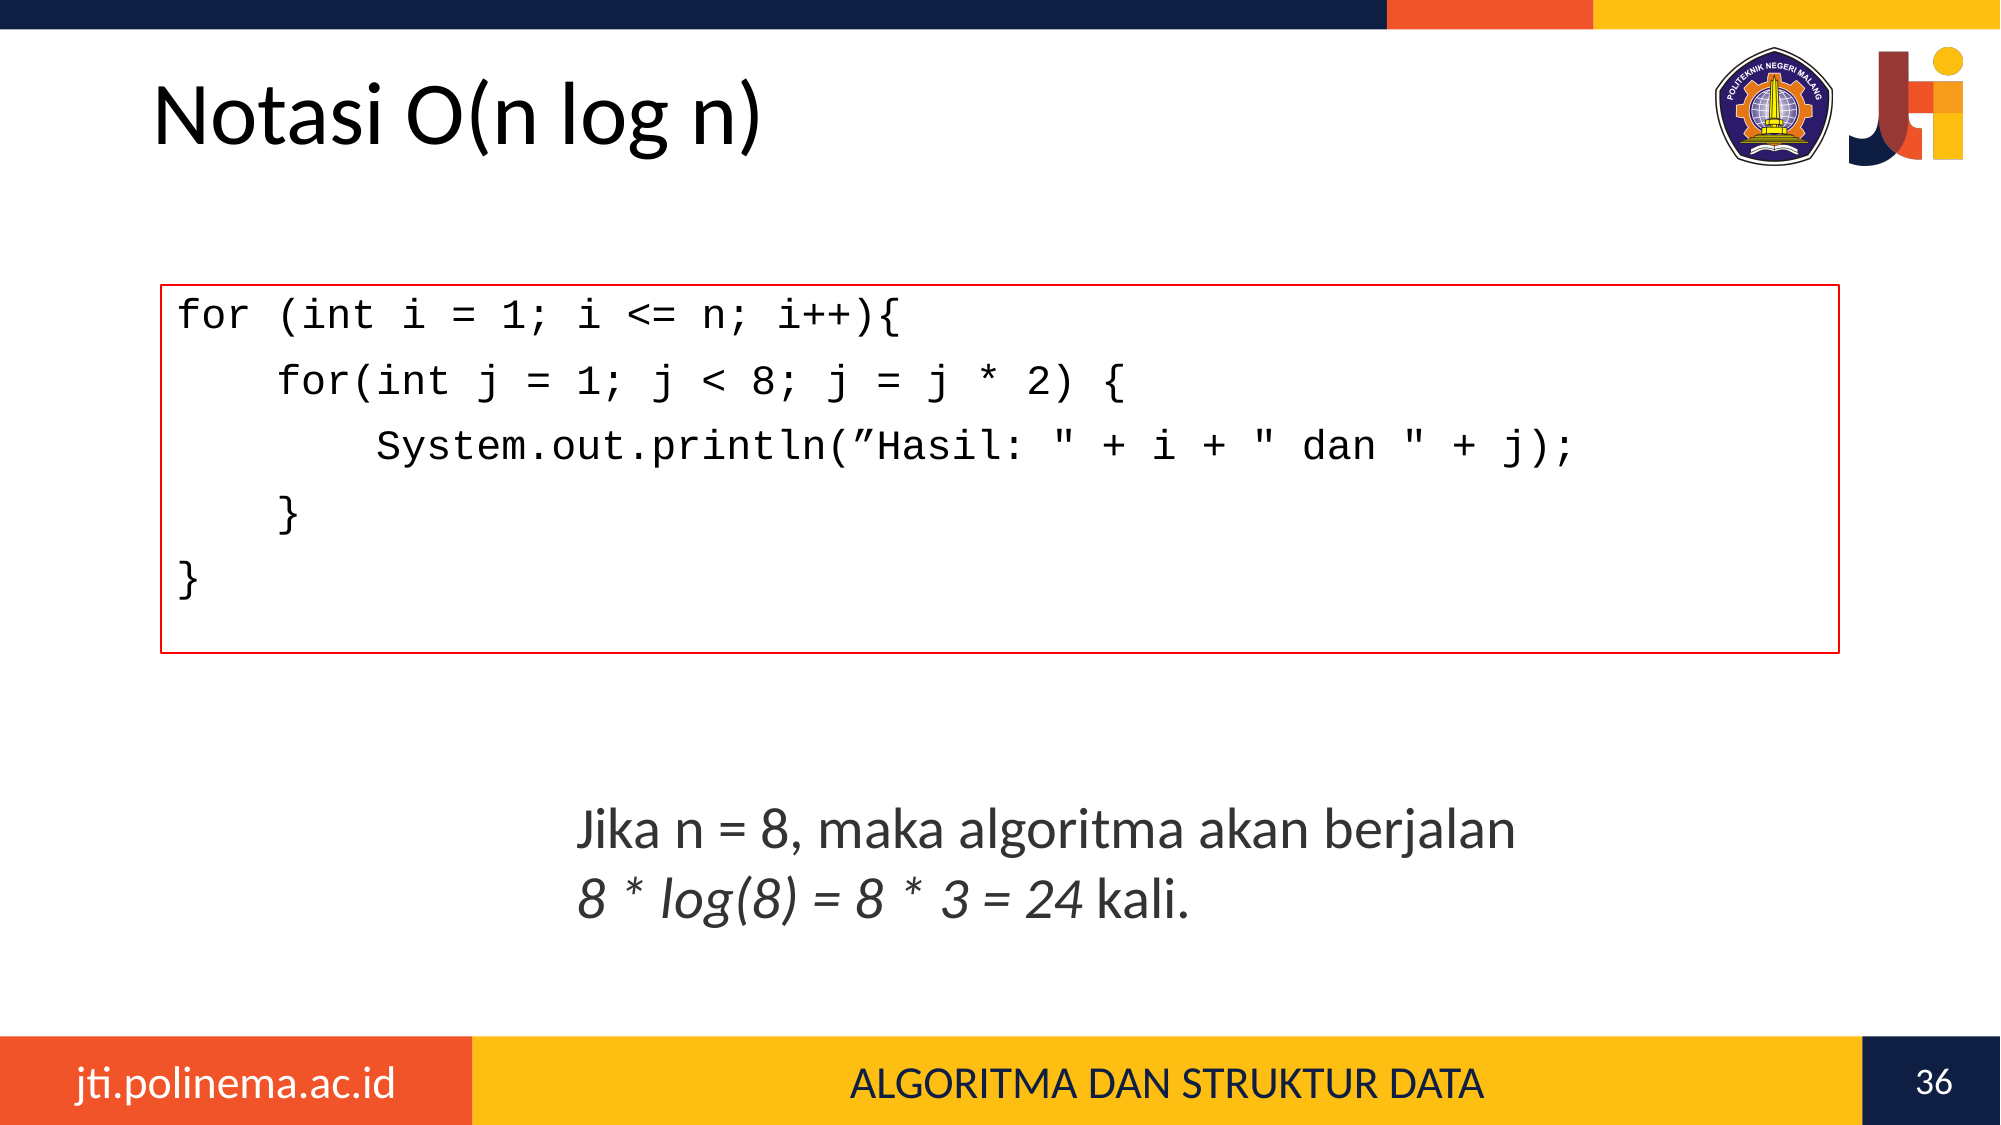

# Notasi O(n log n)
for (int i = 1; i <= n; i++){
    for(int j = 1; j < 8; j = j * 2) {
        System.out.println(”Hasil: " + i + " dan " + j);
    }
}
Jika n = 8, maka algoritma akan berjalan 8 * log(8) = 8 * 3 = 24 kali.
36